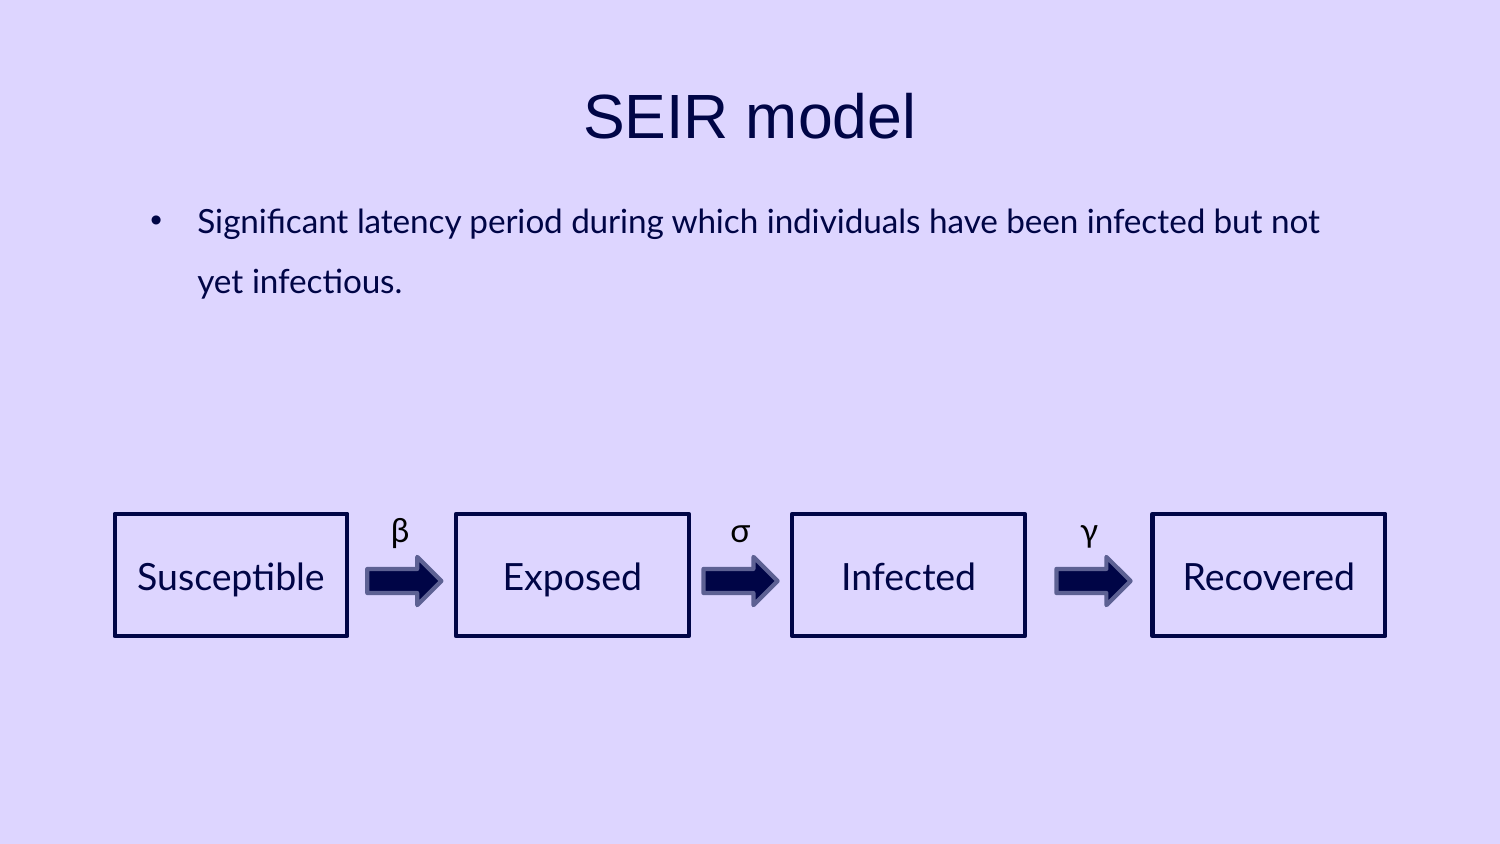

# SEIR model
Significant latency period during which individuals have been infected but not yet infectious.
β
σ
γ
Susceptible
Exposed
Infected
Recovered